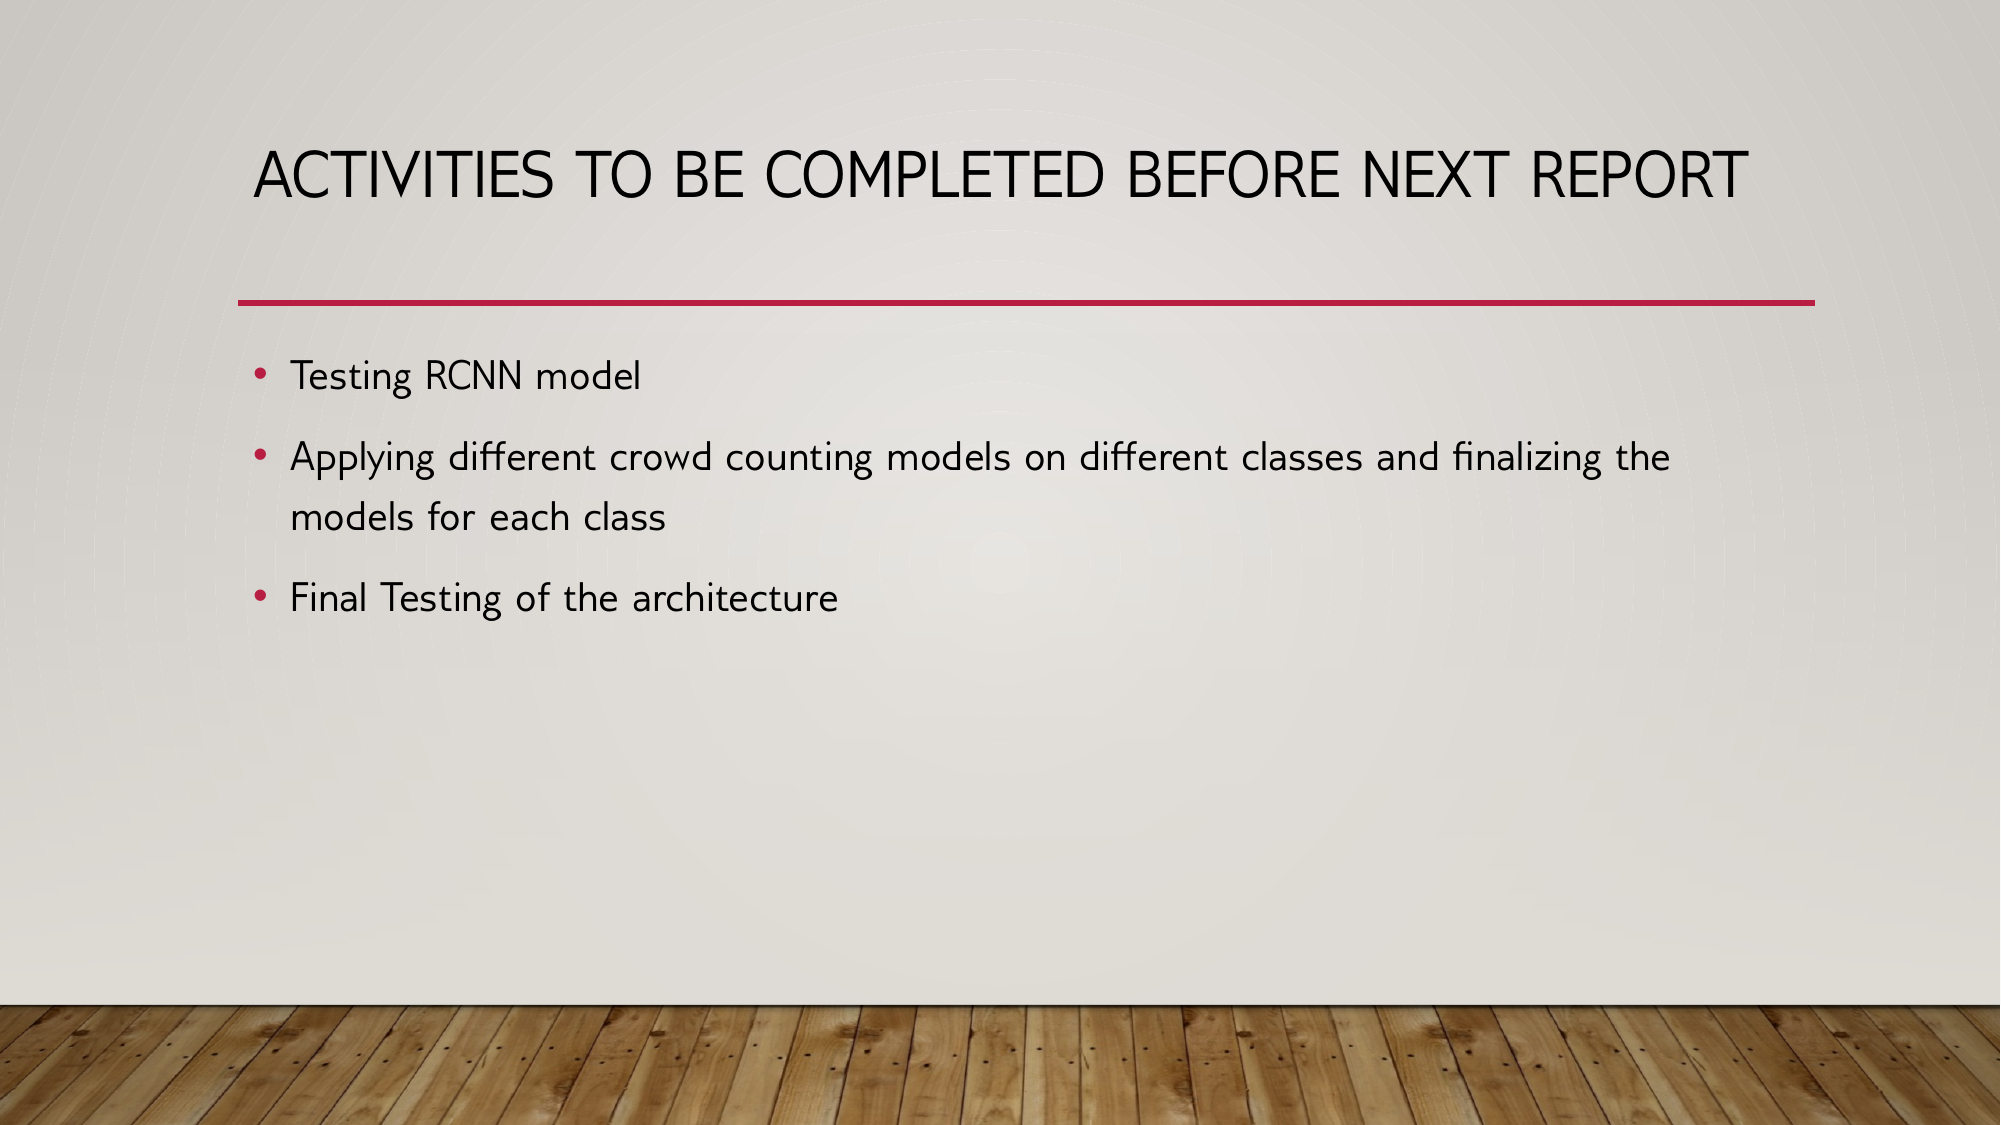

# Activities to be Completed before Next report
Testing RCNN model
Applying different crowd counting models on different classes and finalizing the models for each class
Final Testing of the architecture